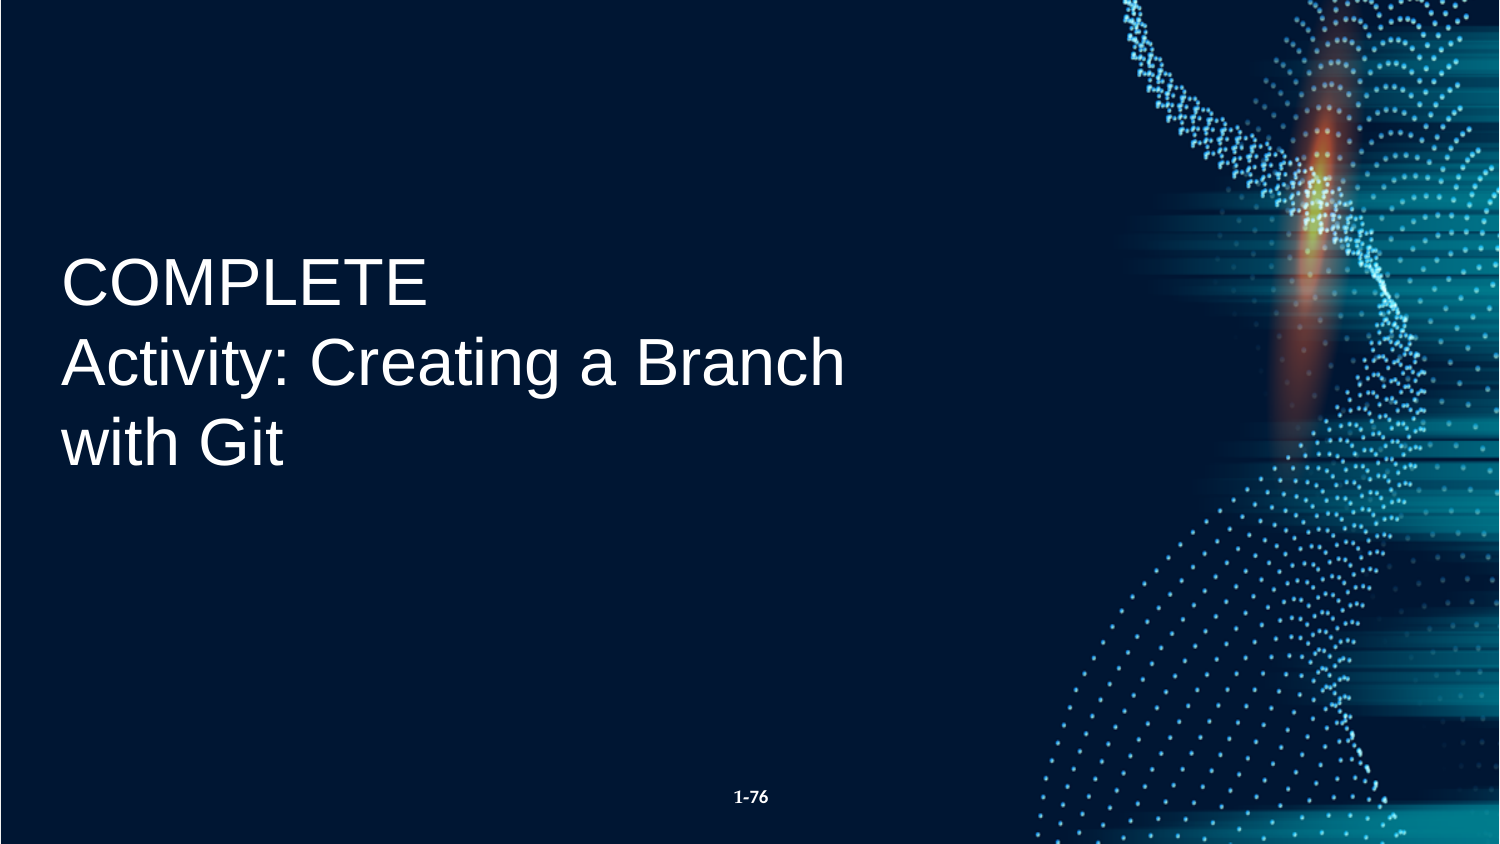

COMPLETE
Activity: Creating a Branch with Git

1-76